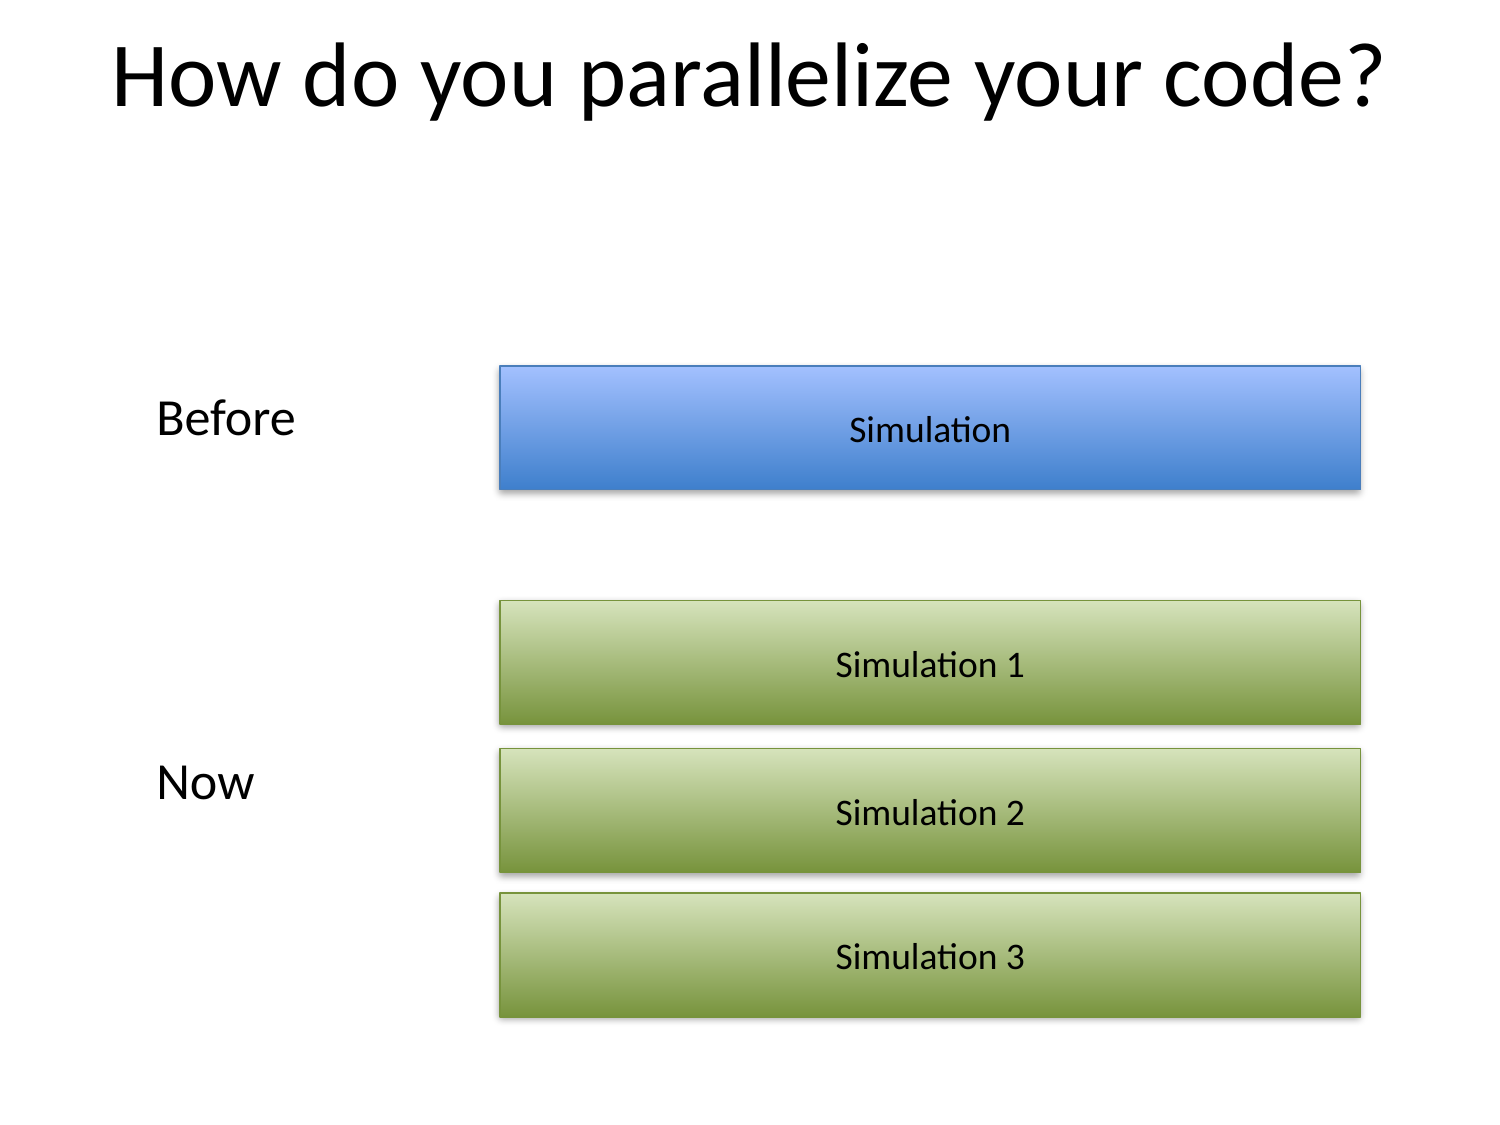

# How do you parallelize your code?

as.numeric(Sys.getenv("PBS_ARRAY_INDEX"))
Should be used in your code to give a simulation number

Before

Now
Simulation
Simulation 1
Simulation 2
Simulation 3